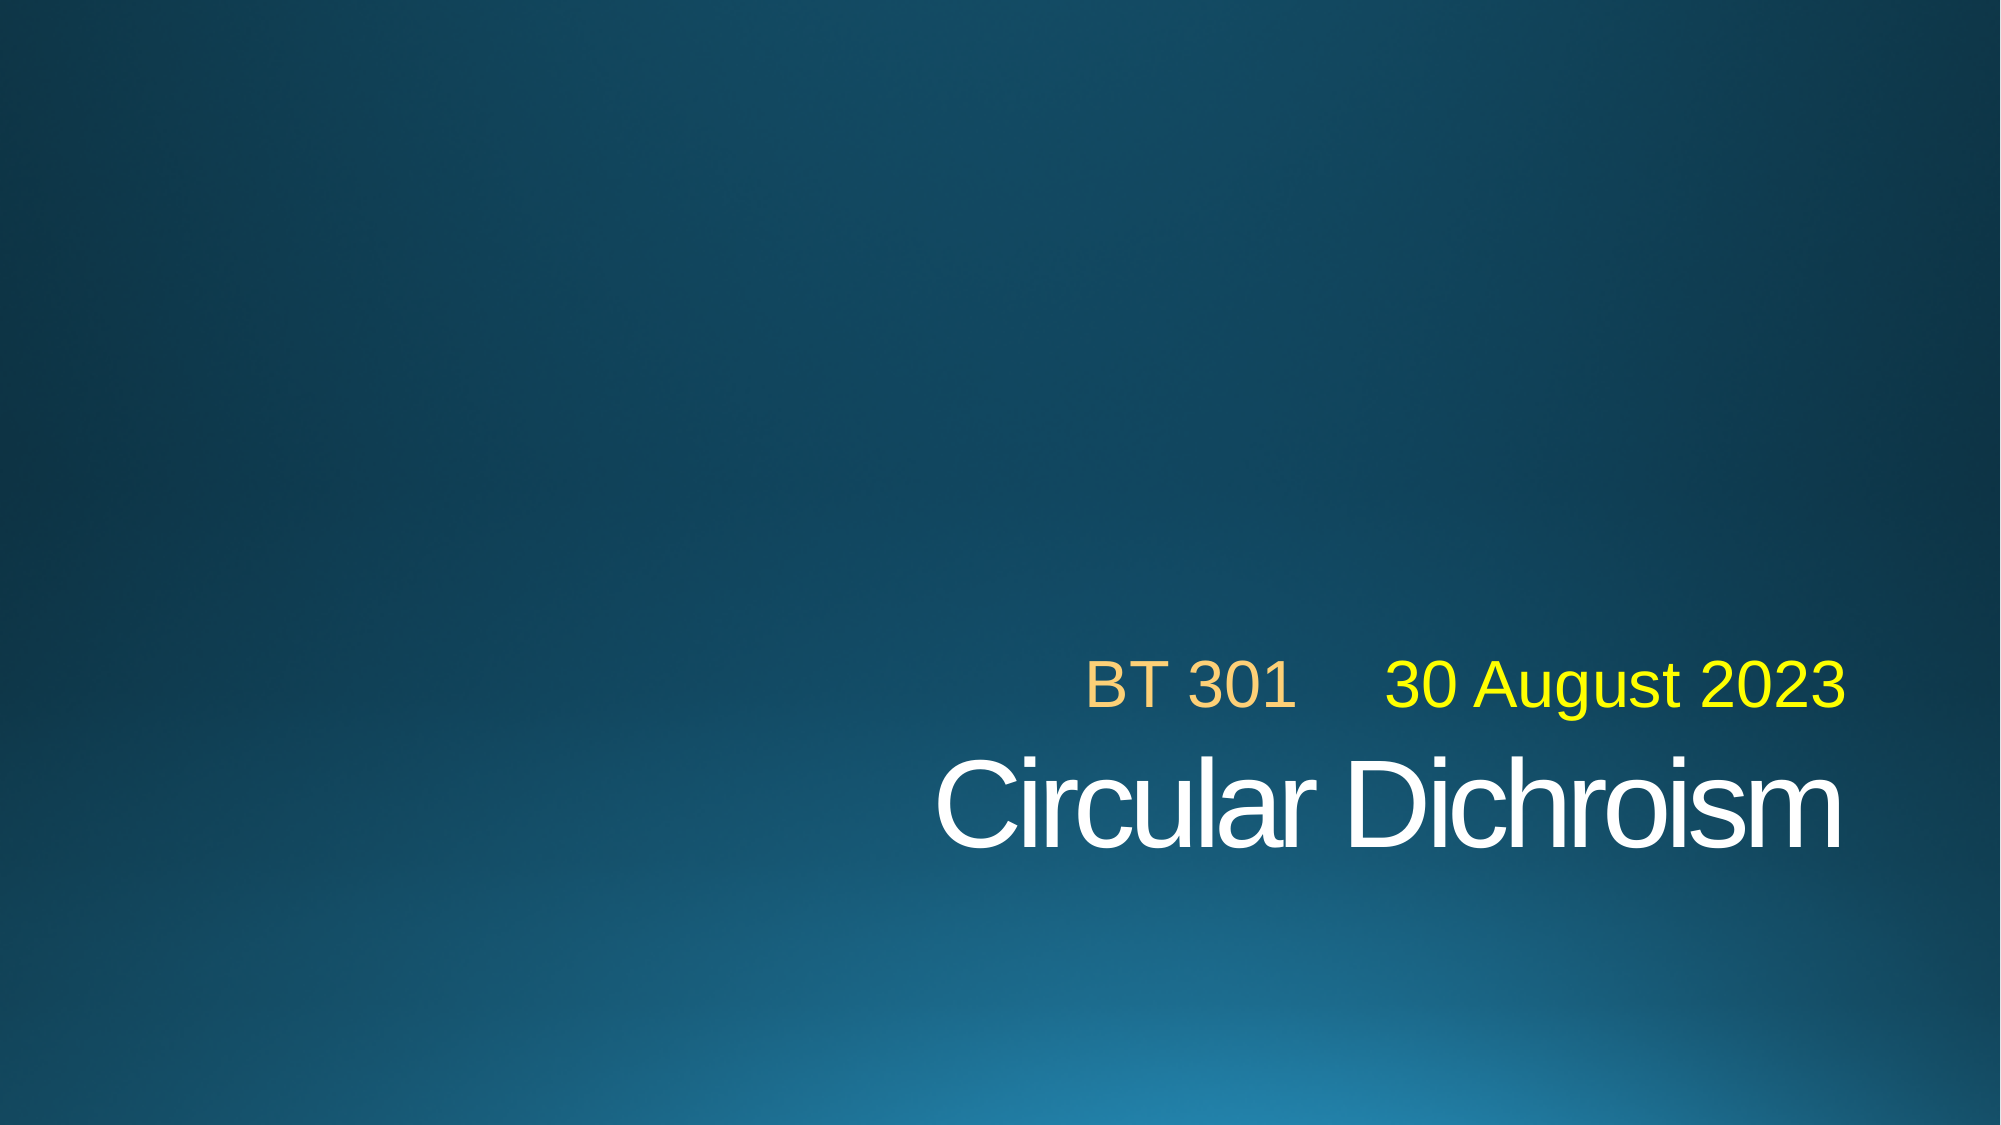

BT 301 	30 August 2023
# Circular Dichroism